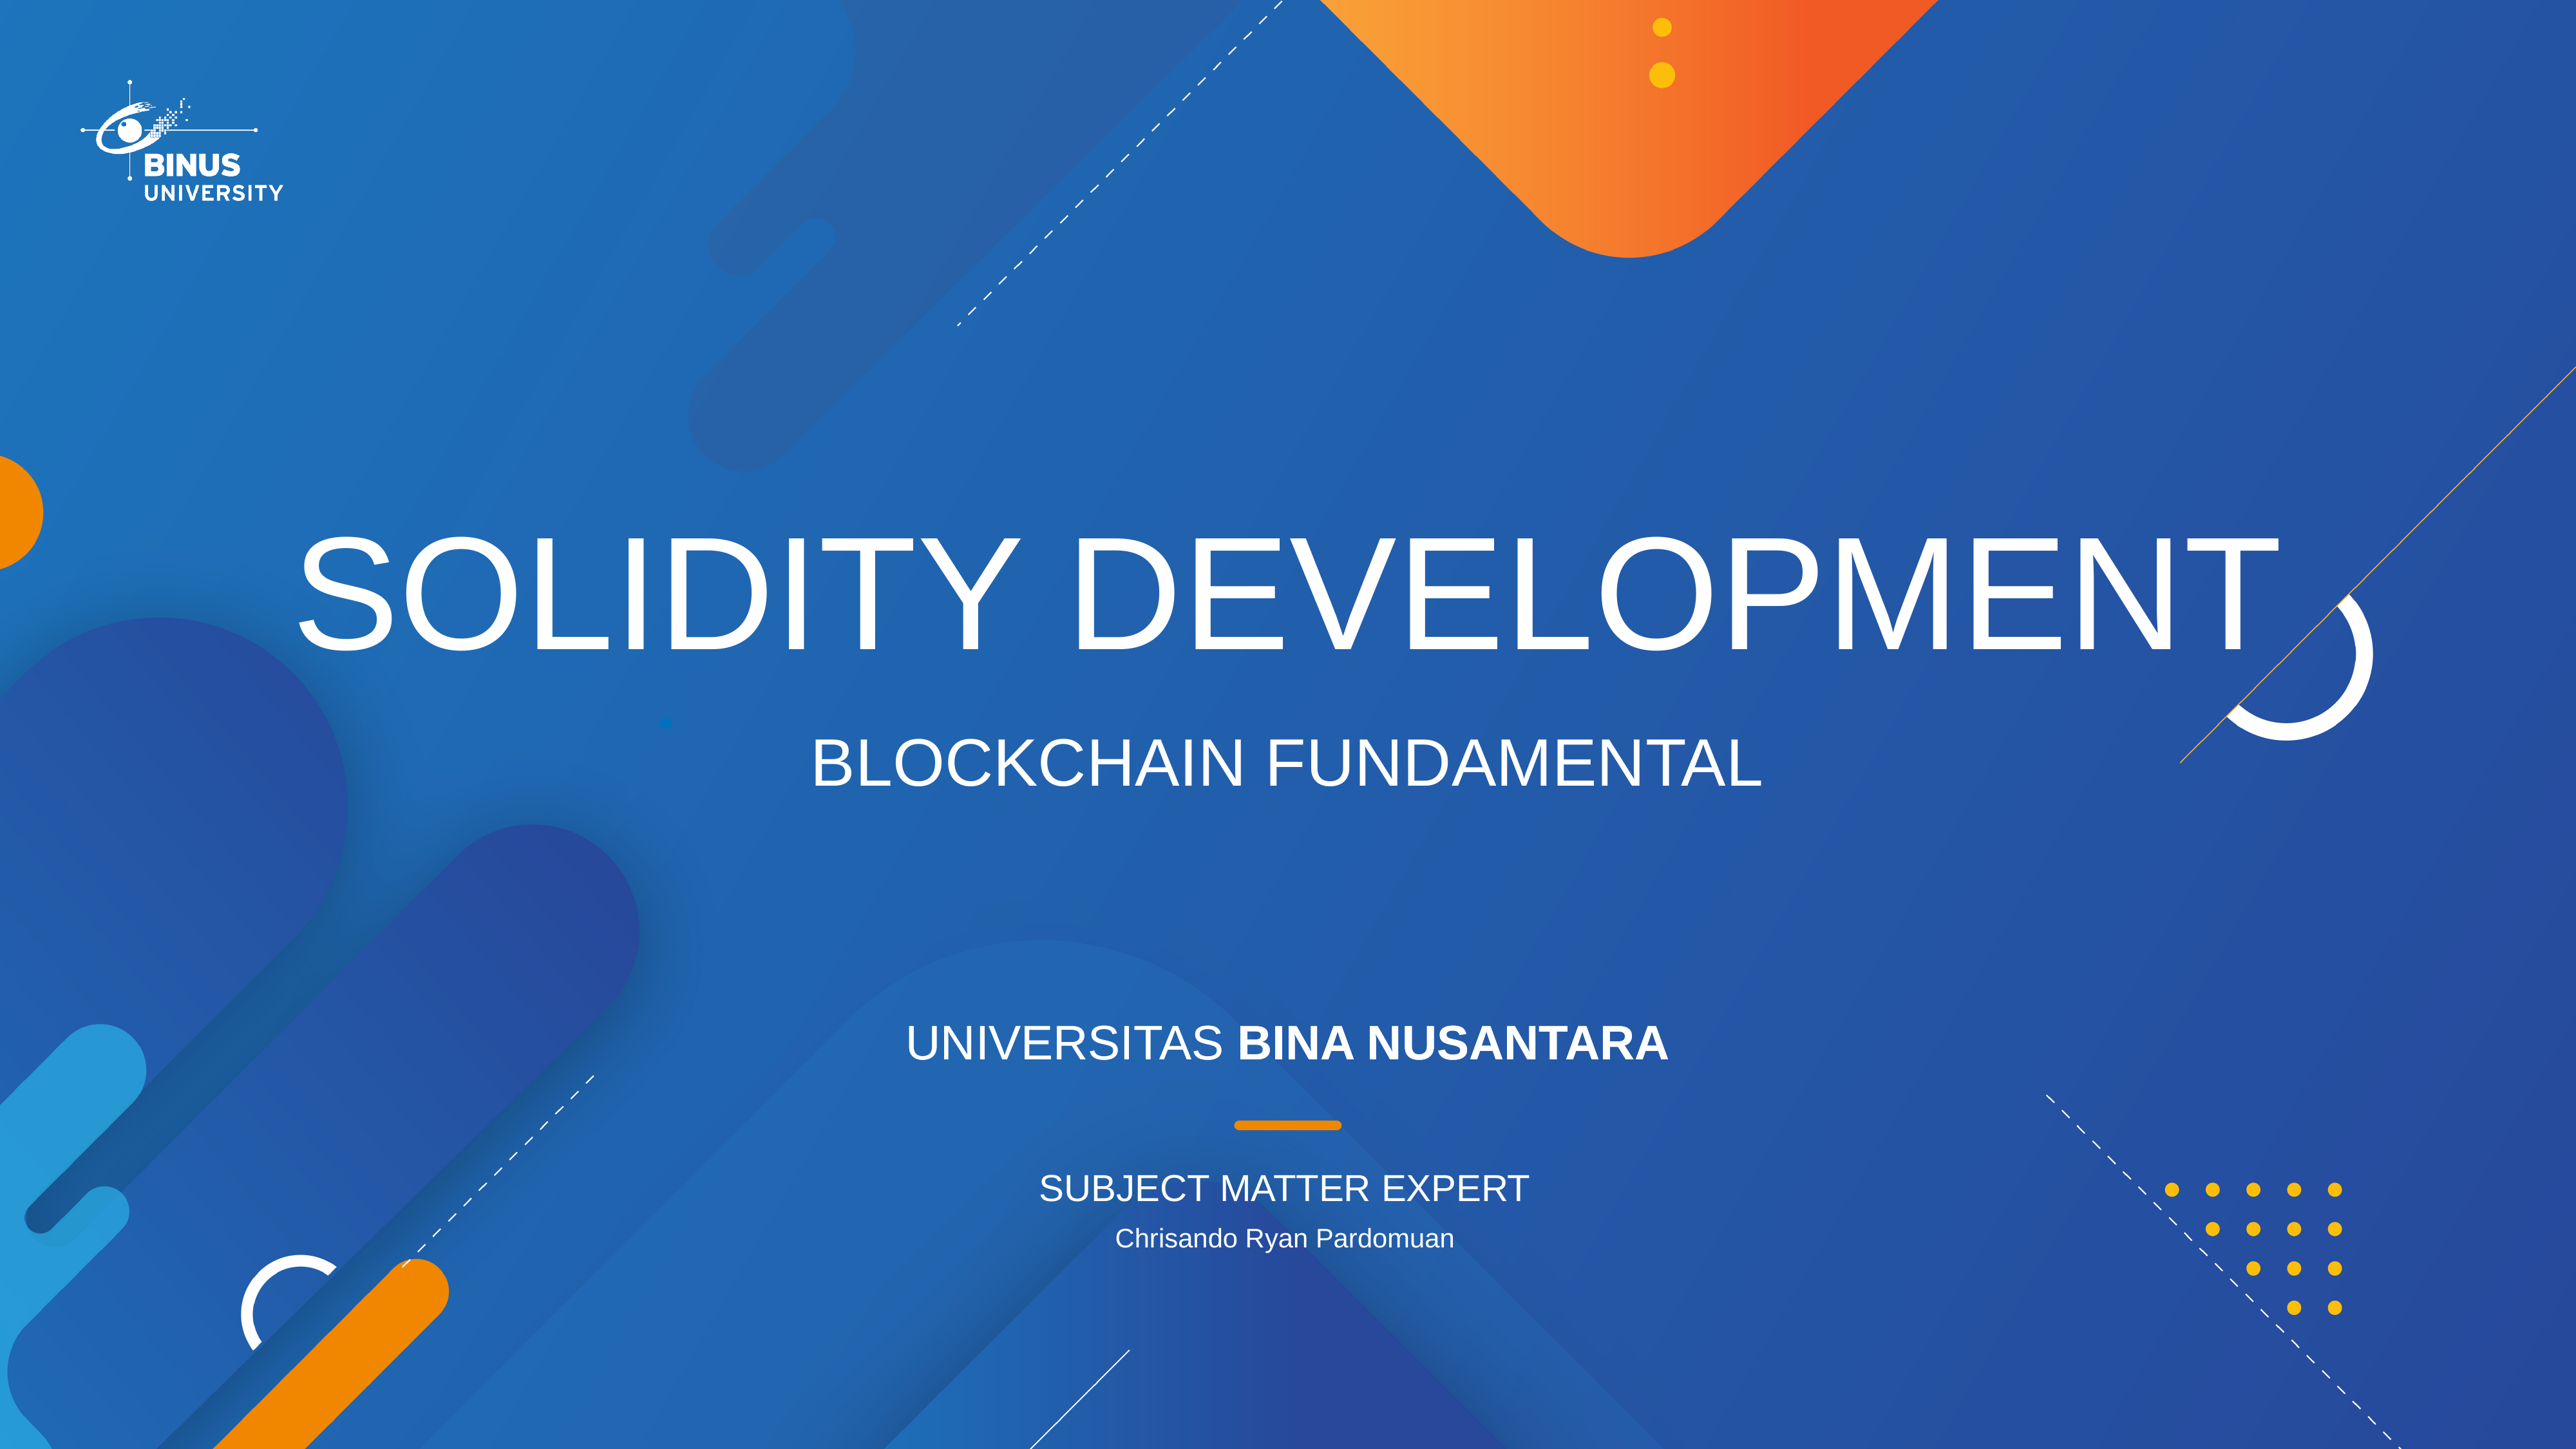

# Solidity development
Blockchain fundamental
Chrisando Ryan Pardomuan